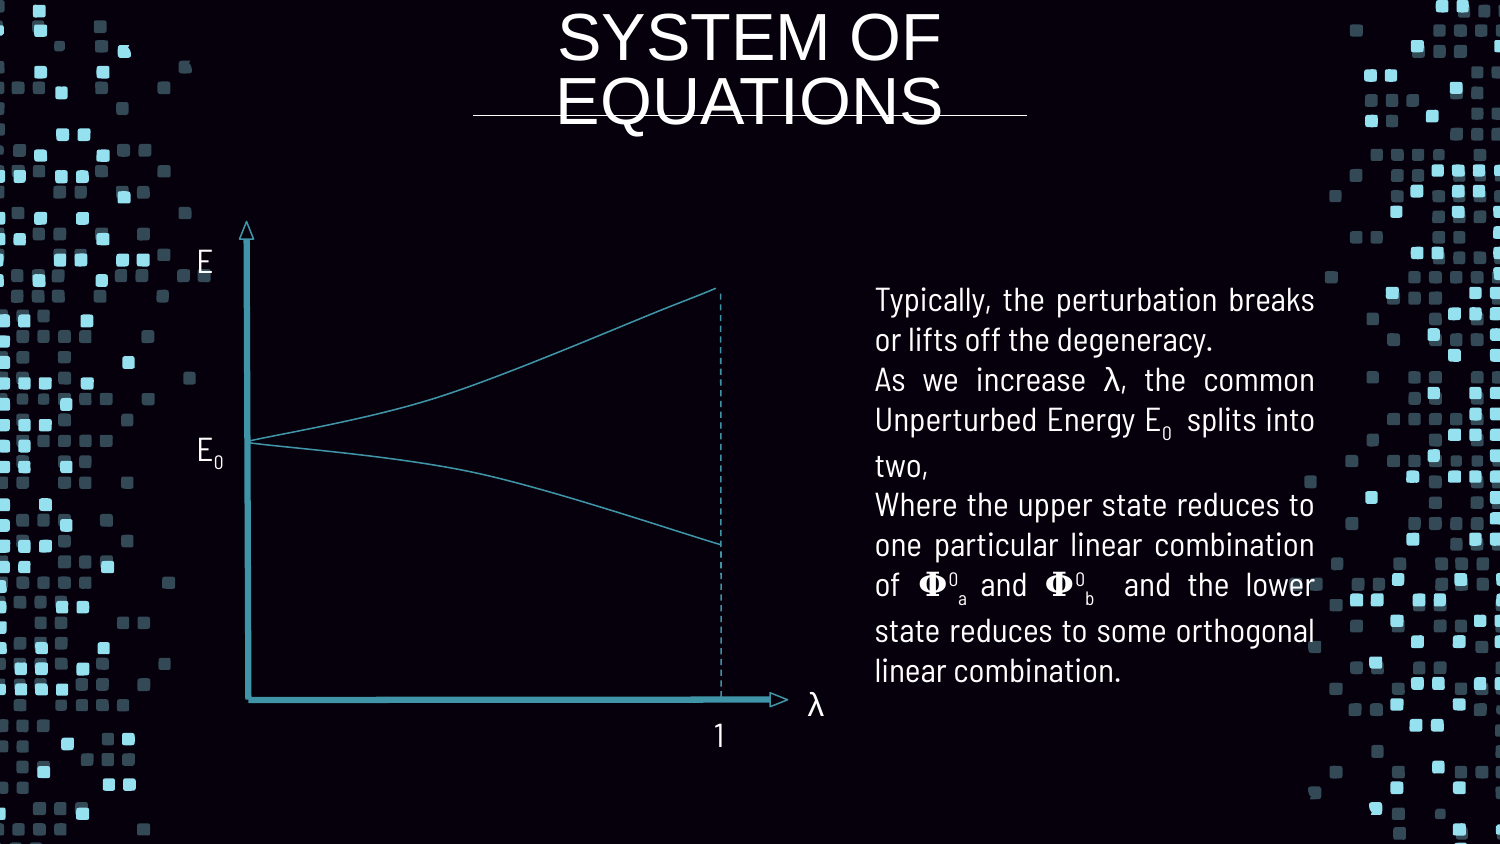

# SYSTEM OF EQUATIONS

E
Typically, the perturbation breaks or lifts off the degeneracy.
As we increase λ, the common Unperturbed Energy E0  splits into two,
Where the upper state reduces to one particular linear combination of 𝚽0a and 𝚽0b  and the lower state reduces to some orthogonal linear combination.

E0

λ

1